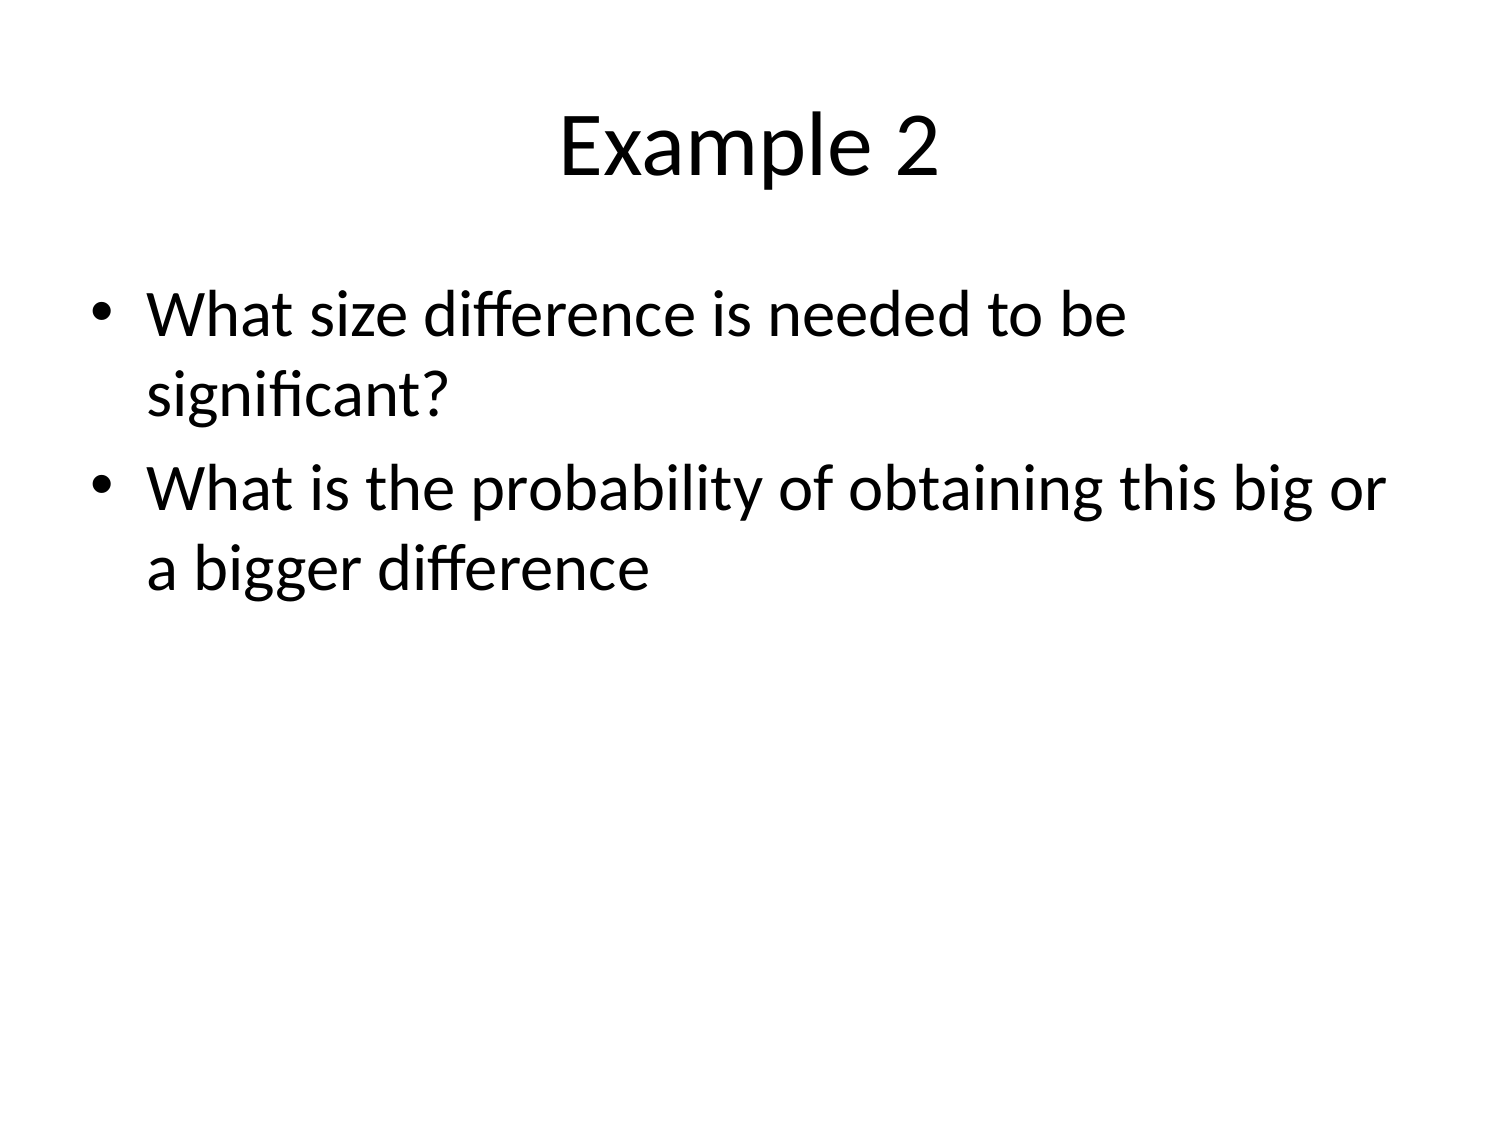

# Example 2
What size difference is needed to be significant?
What is the probability of obtaining this big or a bigger difference